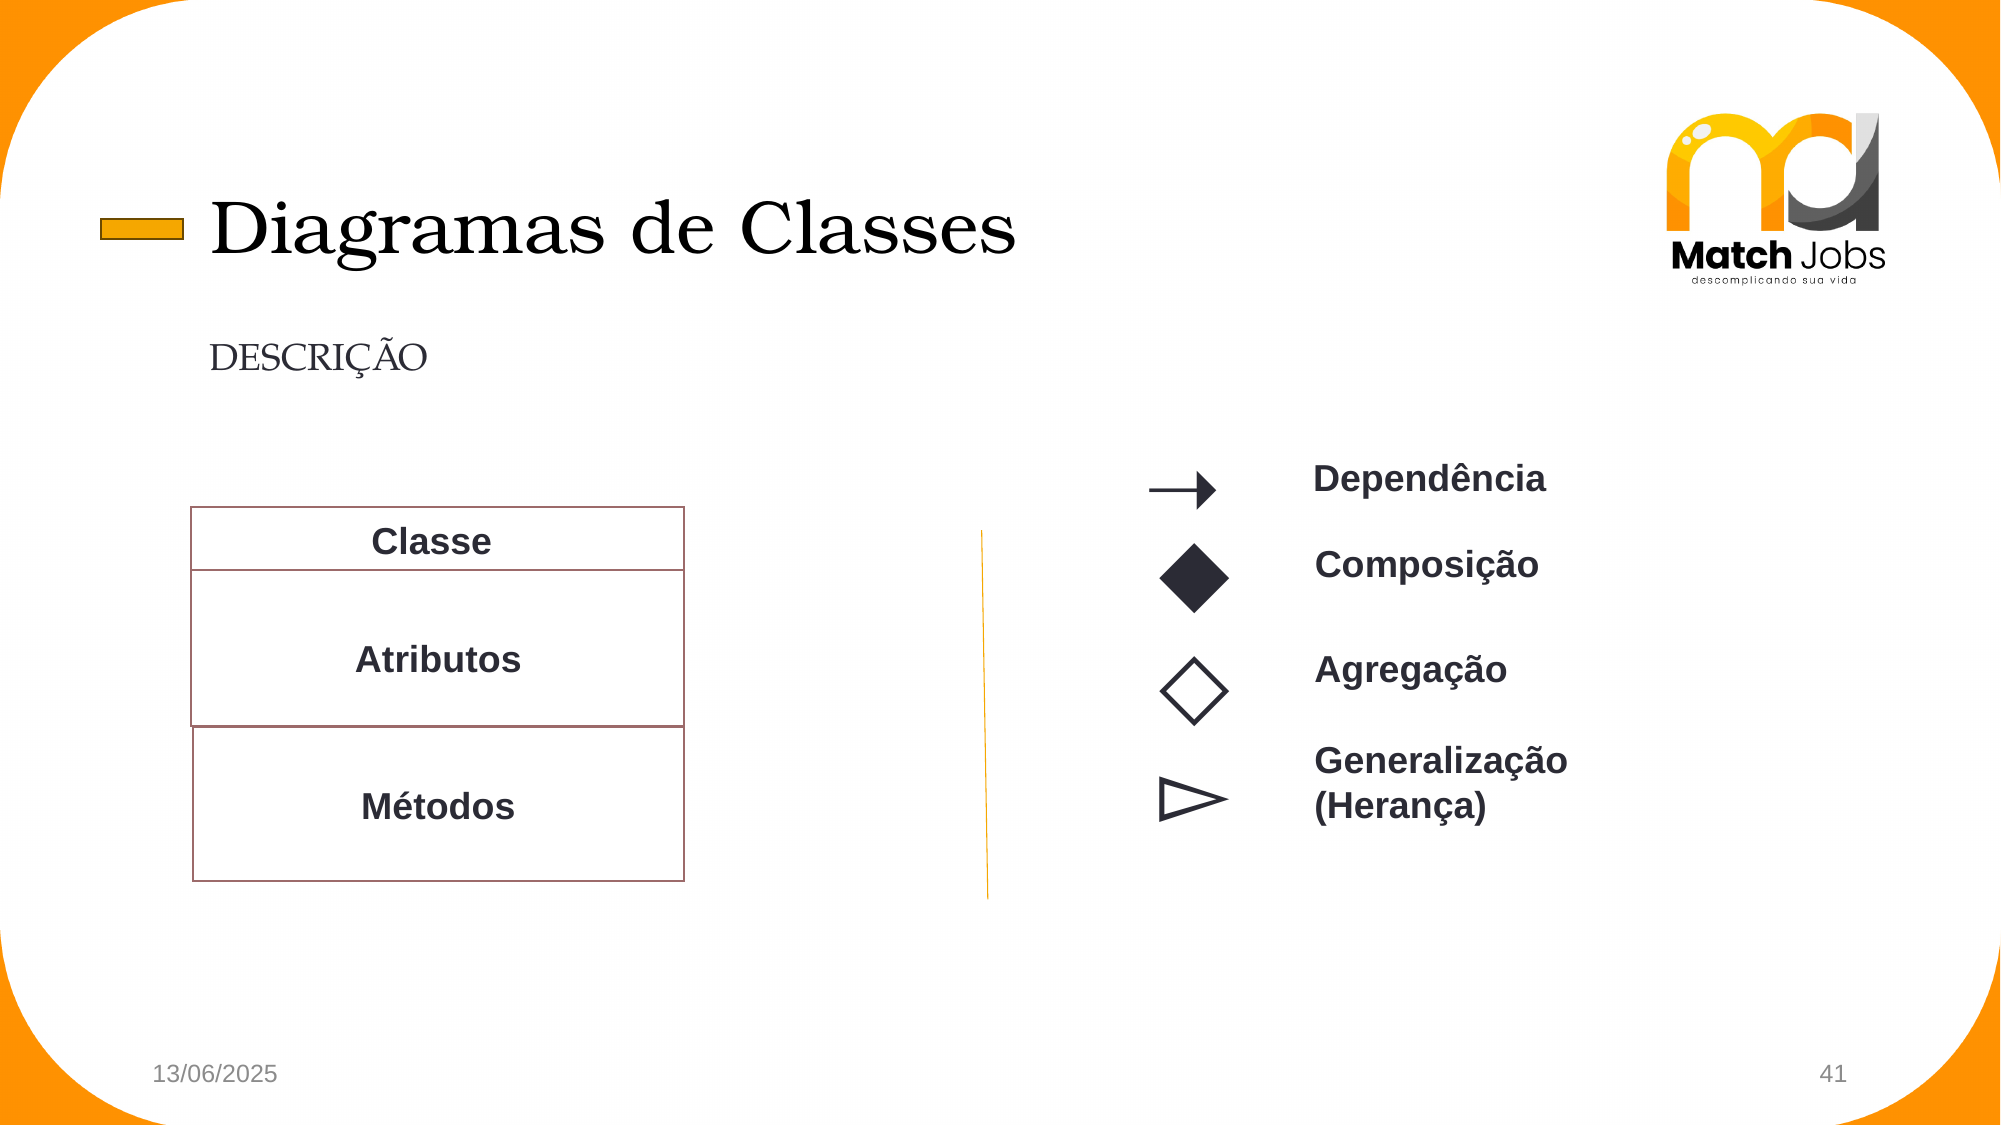

Diagramas de Classes

DESCRIÇÃO

Dependência
➝
Classe

◆
Composição

Atributos
Agregação
◇

Generalização (Herança)
▻
Métodos
13/06/2025

41